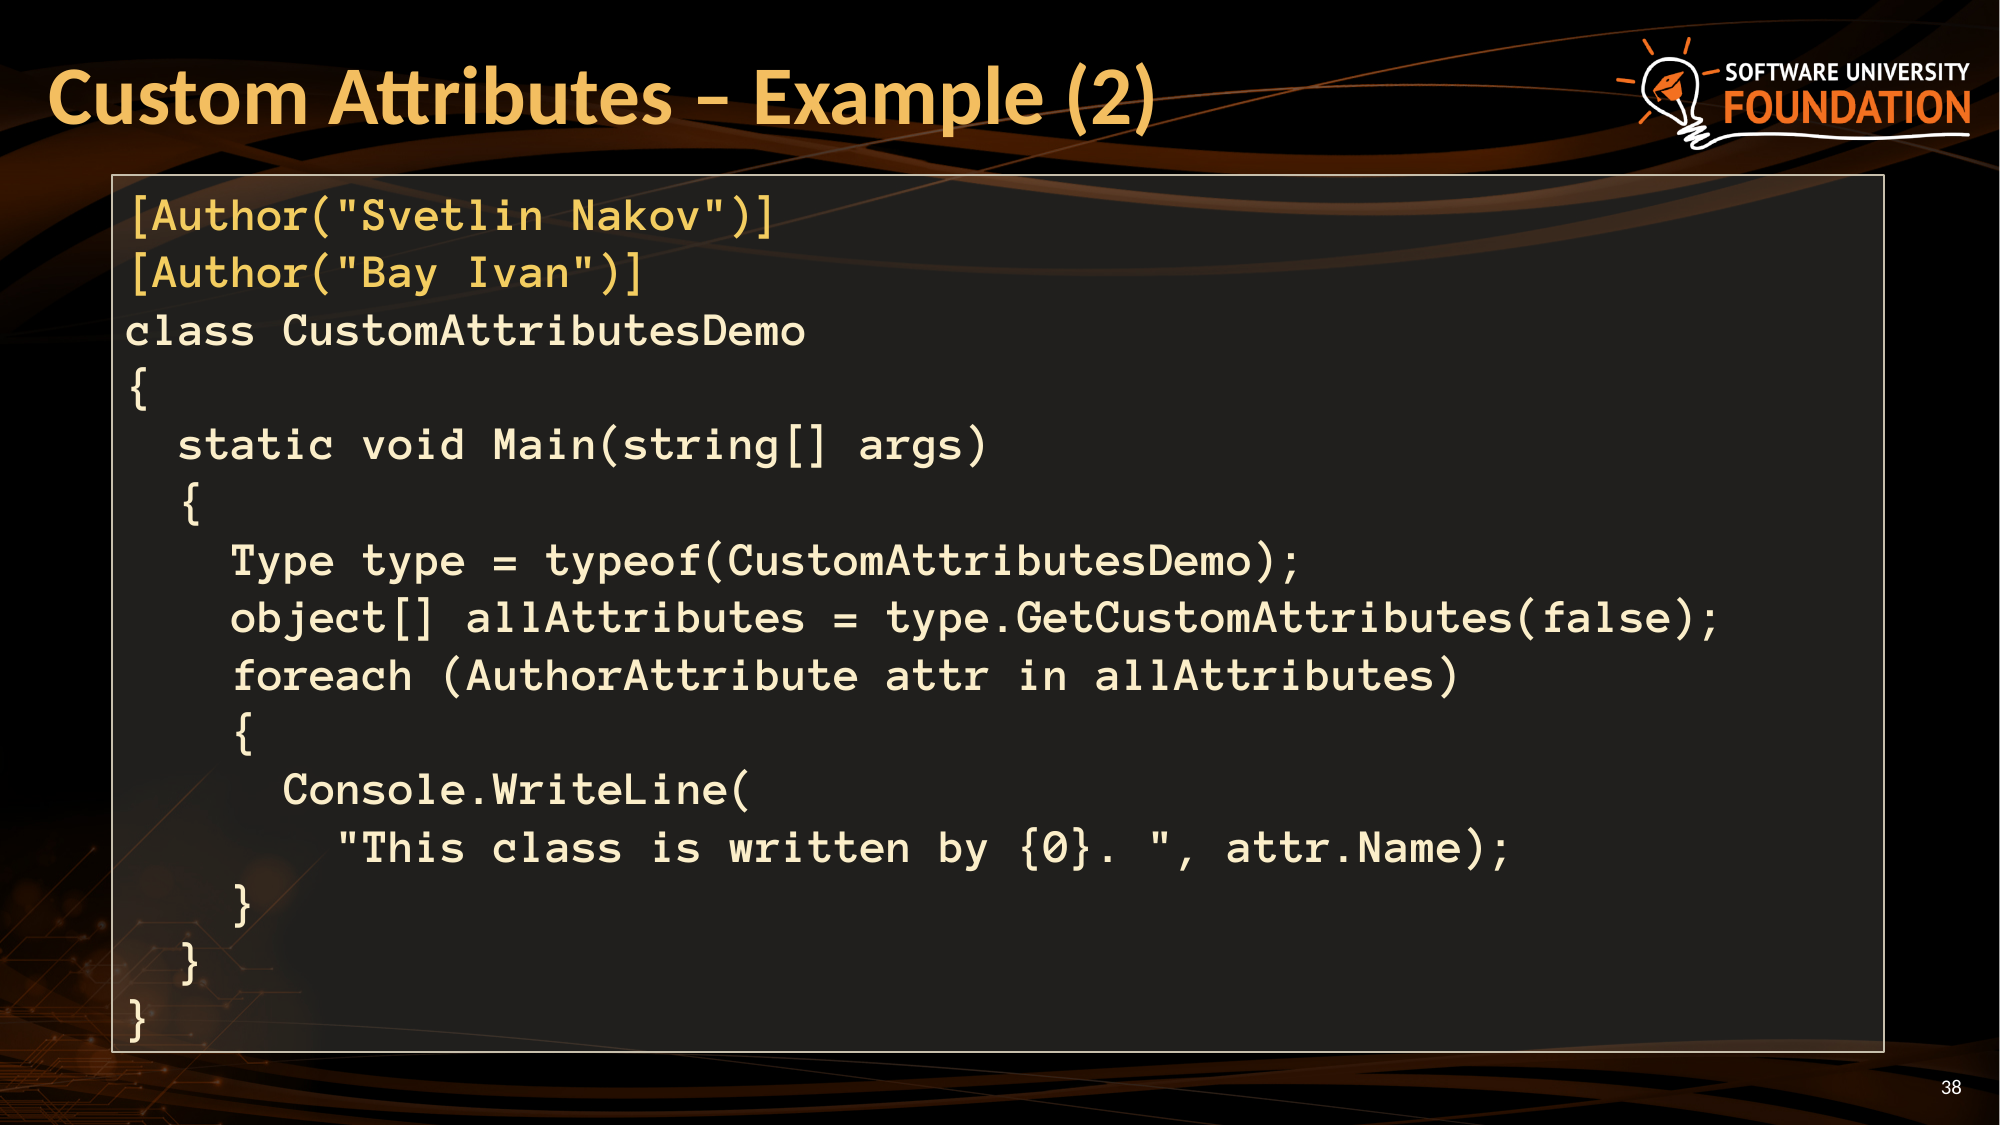

# Custom Attributes – Example (2)
[Author("Svetlin Nakov")]
[Author("Bay Ivan")]
class CustomAttributesDemo
{
  static void Main(string[] args)
  {
    Type type = typeof(CustomAttributesDemo);
    object[] allAttributes = type.GetCustomAttributes(false);
    foreach (AuthorAttribute attr in allAttributes)
    {
      Console.WriteLine(
        "This class is written by {0}. ", attr.Name);
    }
  }
}
38